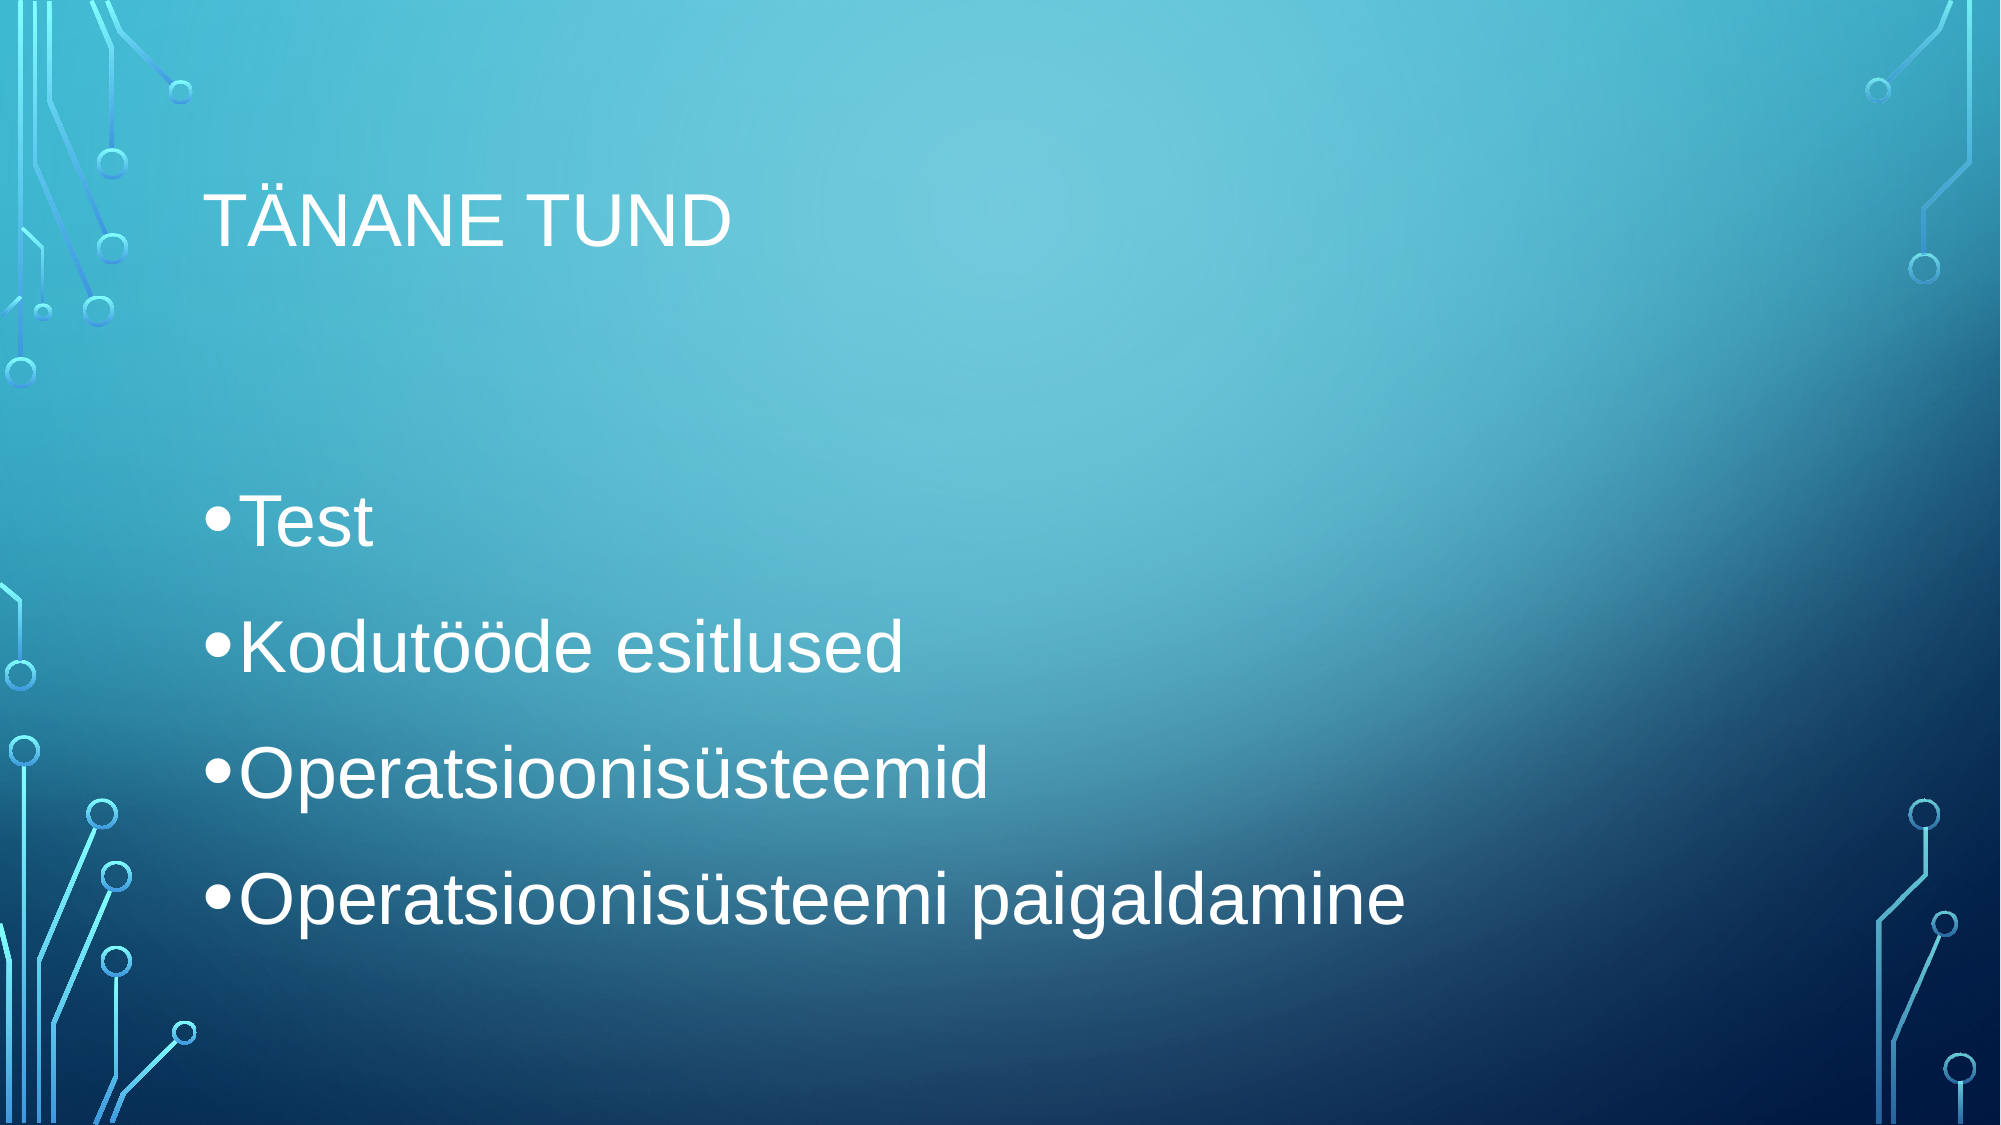

# Tänane tund

Test
Kodutööde esitlused
Operatsioonisüsteemid
Operatsioonisüsteemi paigaldamine